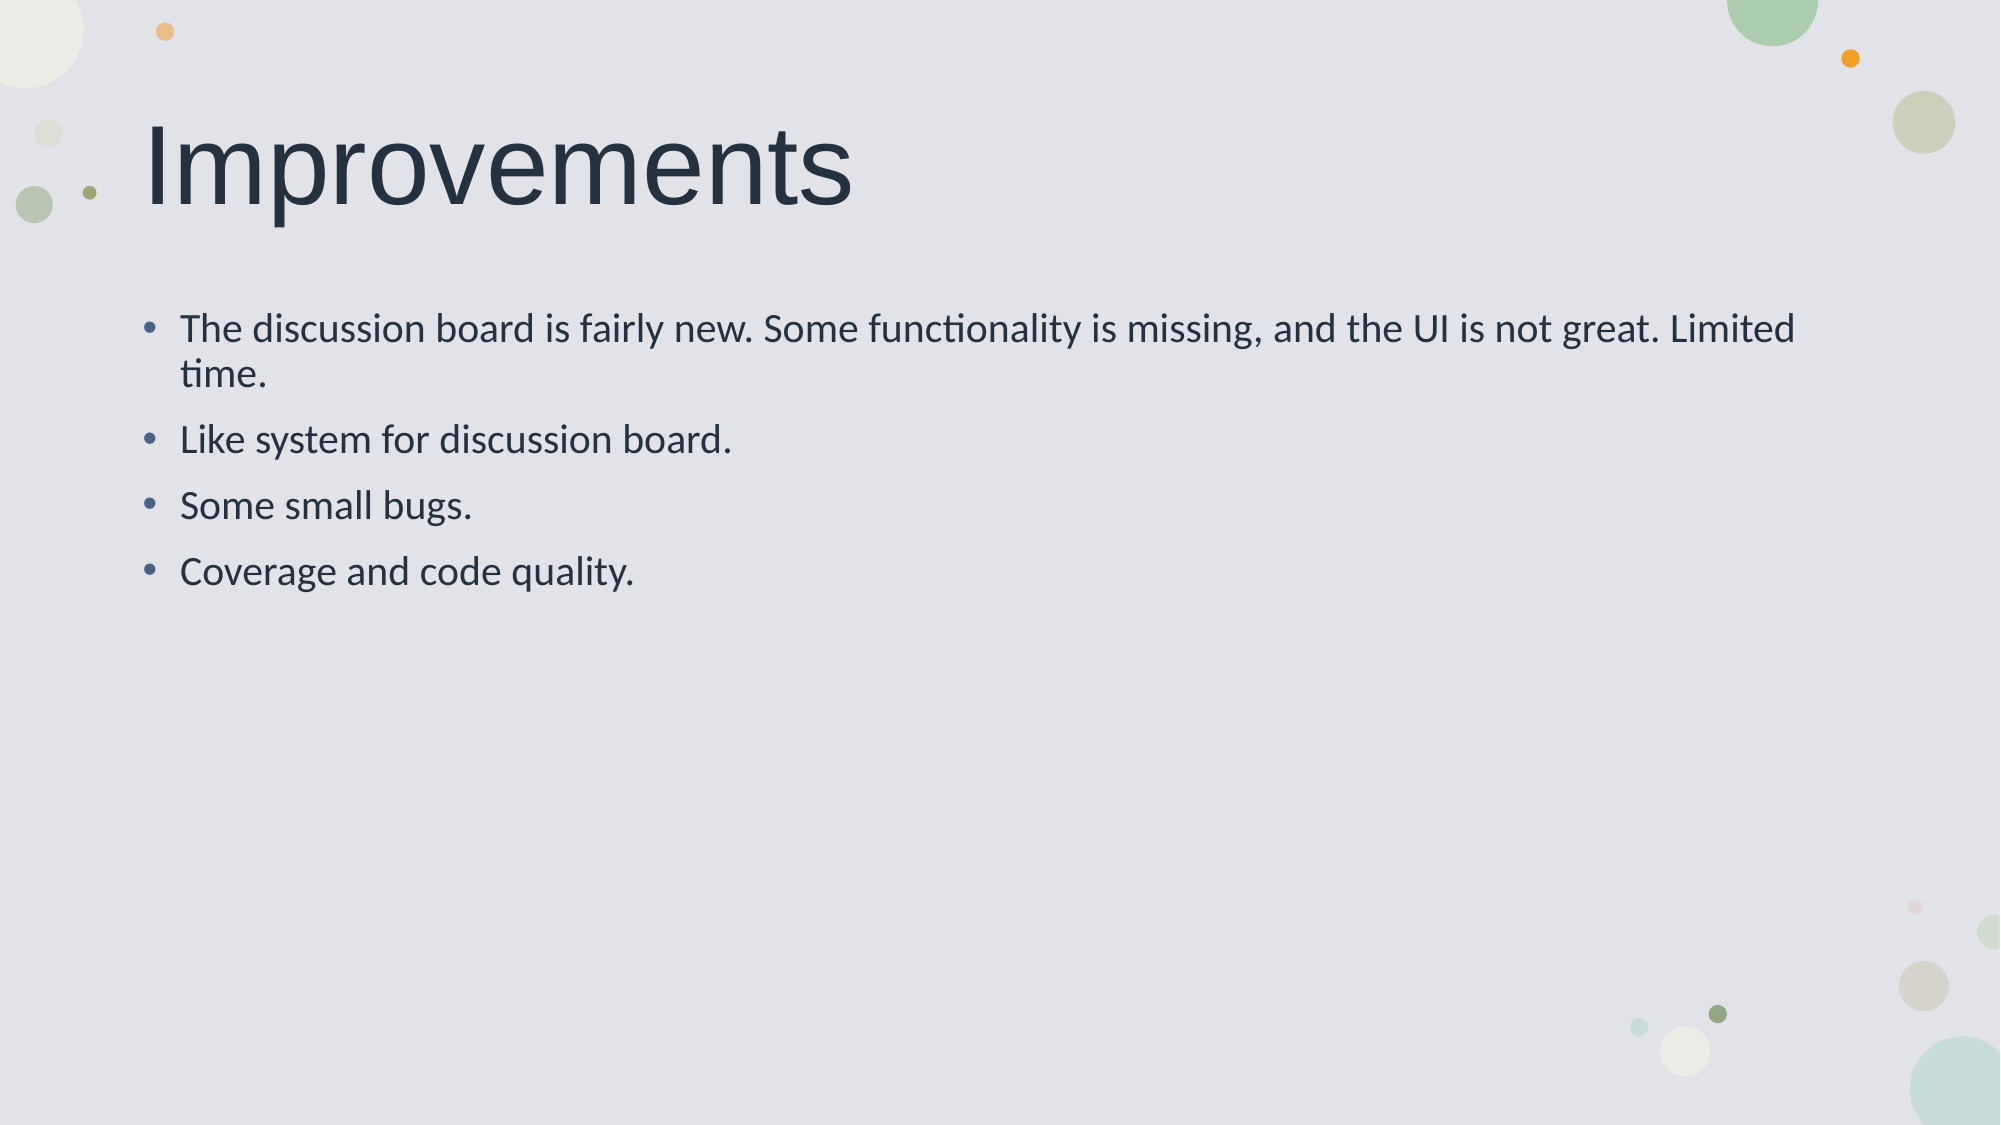

# Improvements
The discussion board is fairly new. Some functionality is missing, and the UI is not great. Limited time.
Like system for discussion board.
Some small bugs.
Coverage and code quality.